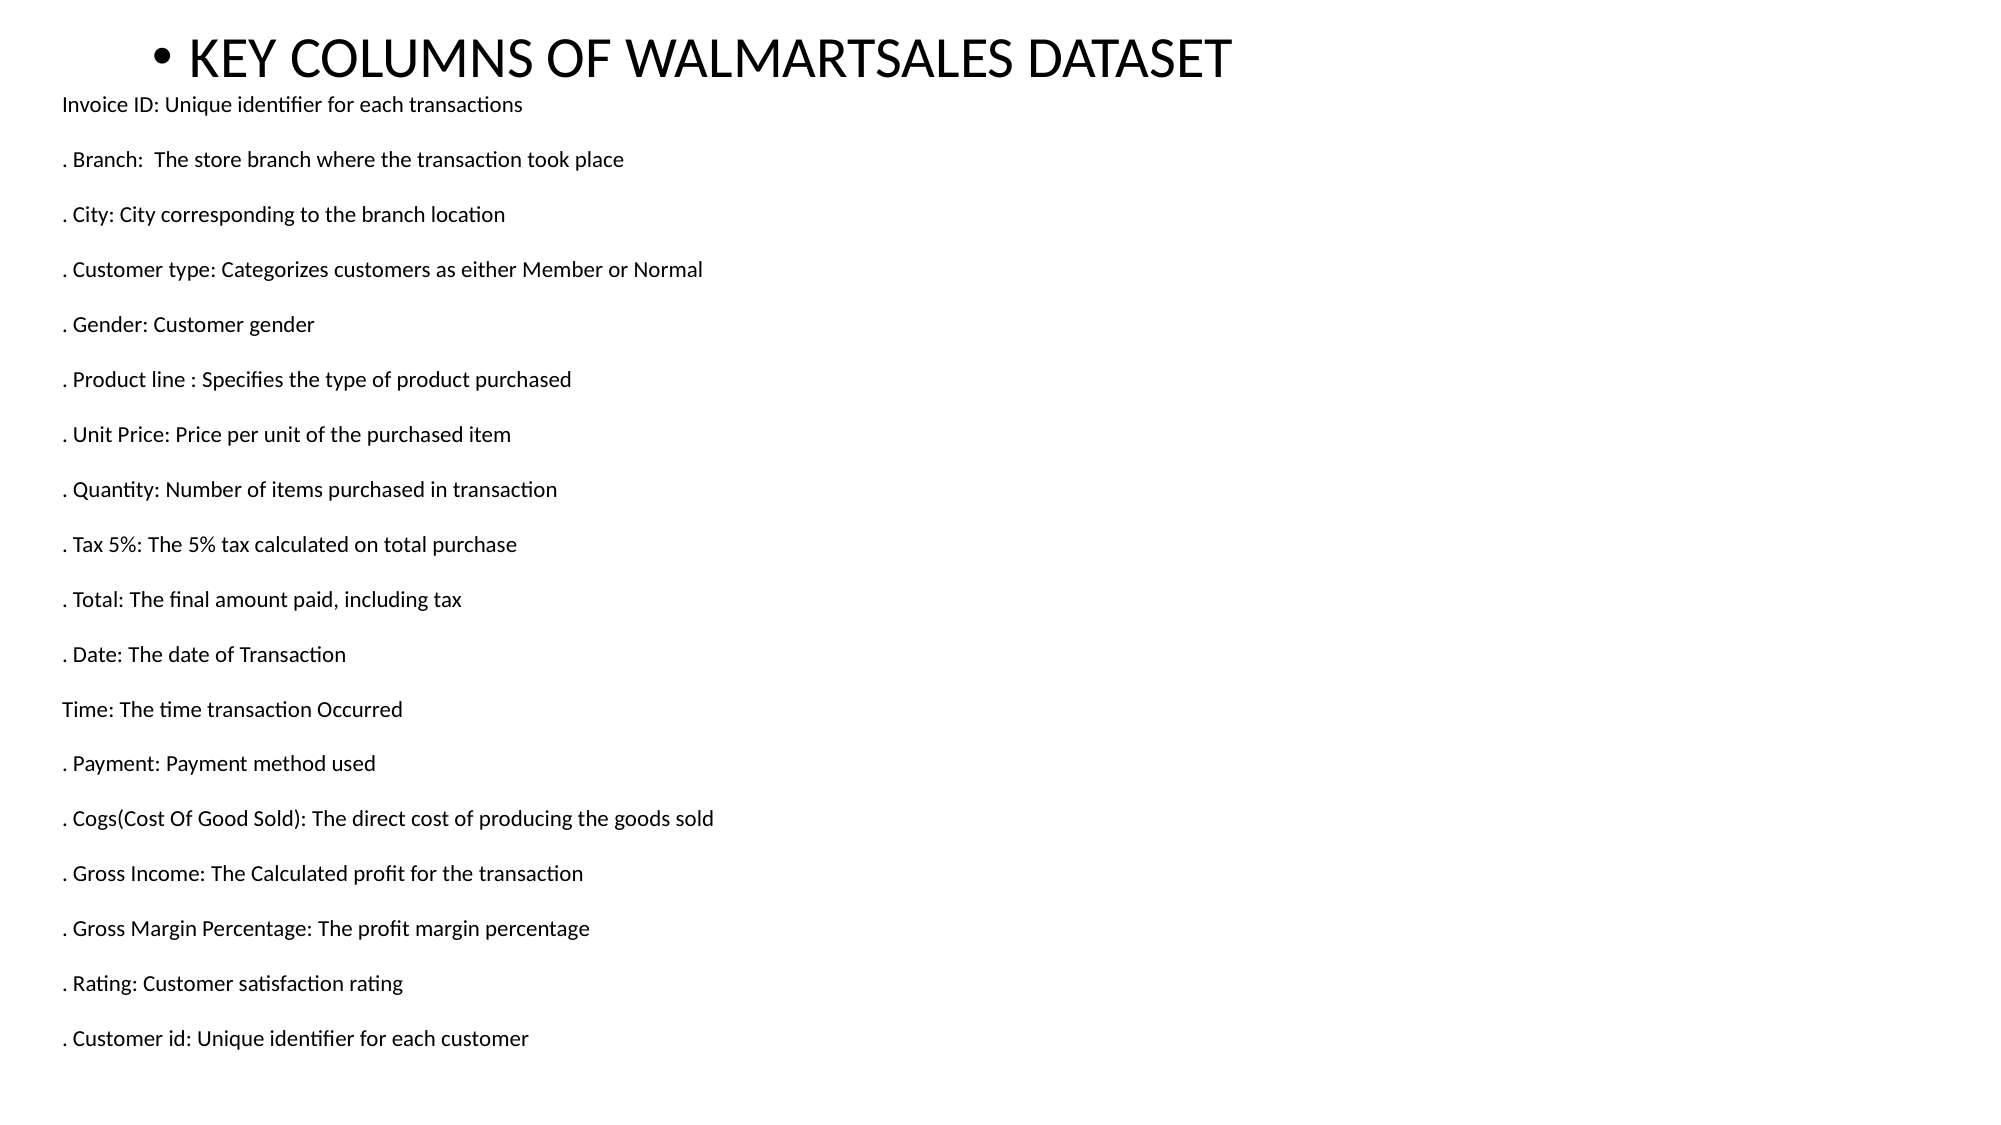

KEY COLUMNS OF WALMARTSALES DATASET

Invoice ID: Unique identifier for each transactions

. Branch:  The store branch where the transaction took place

. City: City corresponding to the branch location

. Customer type: Categorizes customers as either Member or Normal

. Gender: Customer gender

. Product line : Specifies the type of product purchased

. Unit Price: Price per unit of the purchased item

. Quantity: Number of items purchased in transaction

. Tax 5%: The 5% tax calculated on total purchase

. Total: The final amount paid, including tax

. Date: The date of Transaction

Time: The time transaction Occurred

. Payment: Payment method used

. Cogs(Cost Of Good Sold): The direct cost of producing the goods sold

. Gross Income: The Calculated profit for the transaction

. Gross Margin Percentage: The profit margin percentage

. Rating: Customer satisfaction rating

. Customer id: Unique identifier for each customer

#